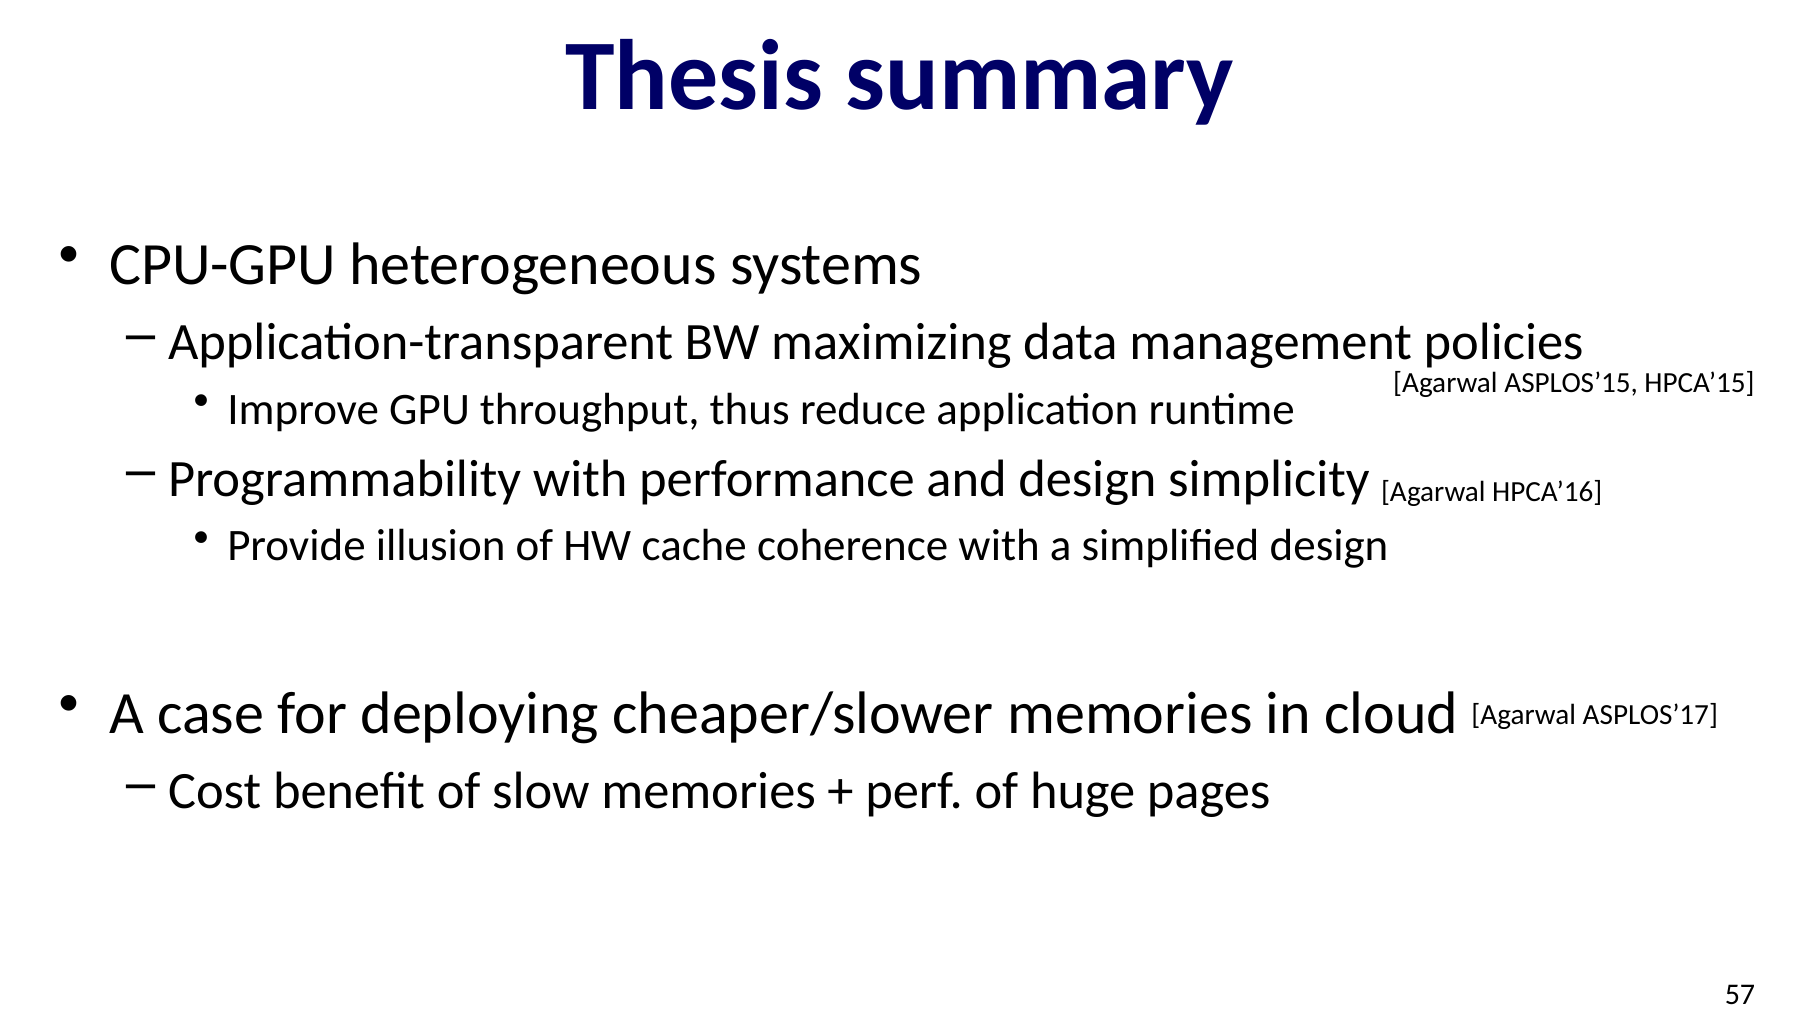

# Thesis summary
CPU-GPU heterogeneous systems
Application-transparent BW maximizing data management policies
Improve GPU throughput, thus reduce application runtime
Programmability with performance and design simplicity
Provide illusion of HW cache coherence with a simplified design

A case for deploying cheaper/slower memories in cloud
Cost benefit of slow memories + perf. of huge pages
[Agarwal ASPLOS’15, HPCA’15]
[Agarwal HPCA’16]
[Agarwal ASPLOS’17]
57